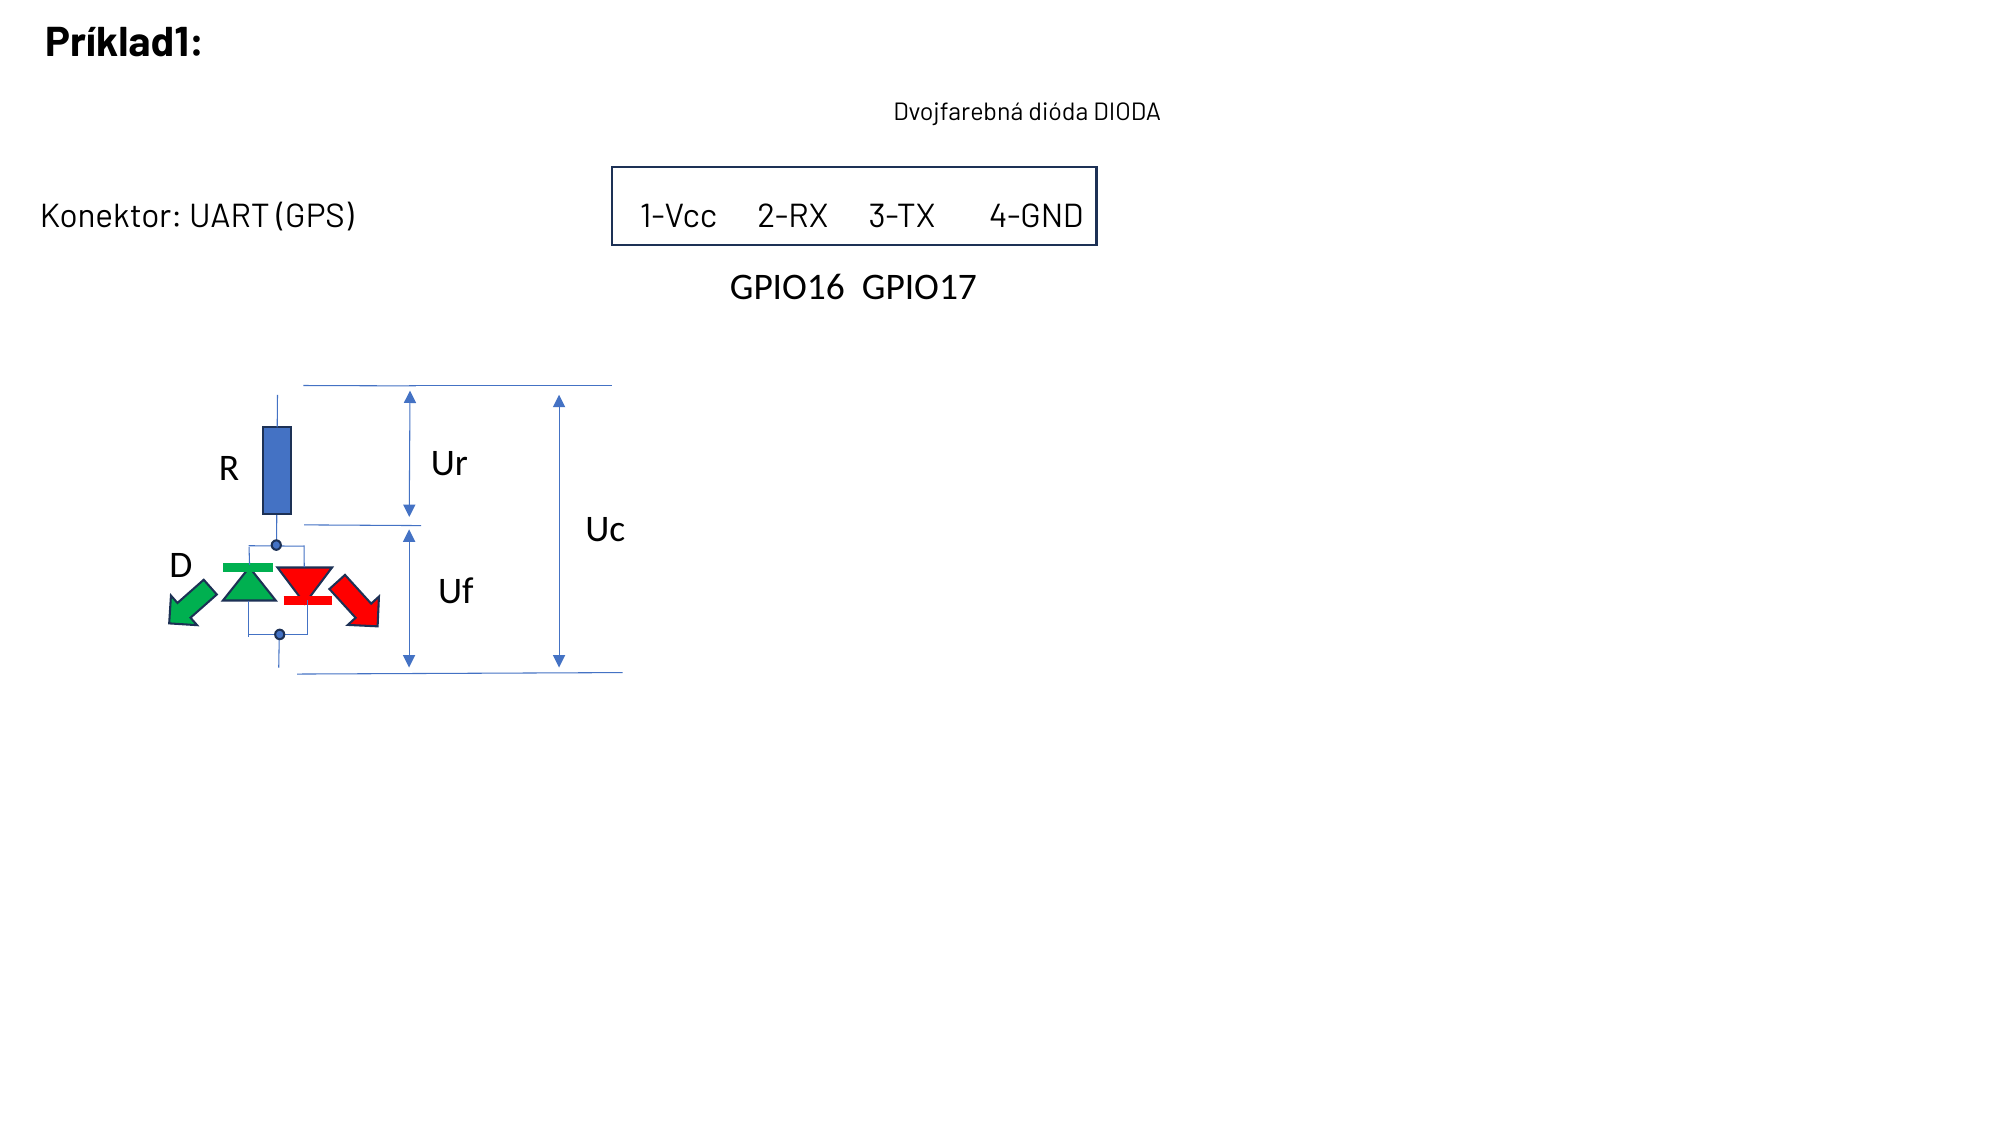

Príklad1:

 Dvojfarebná dióda DIODA

Konektor: UART (GPS)     		1-Vcc      2-RX      3-TX        4-GND
GPIO16  GPIO17

Ur
R
Uc
D

Uf